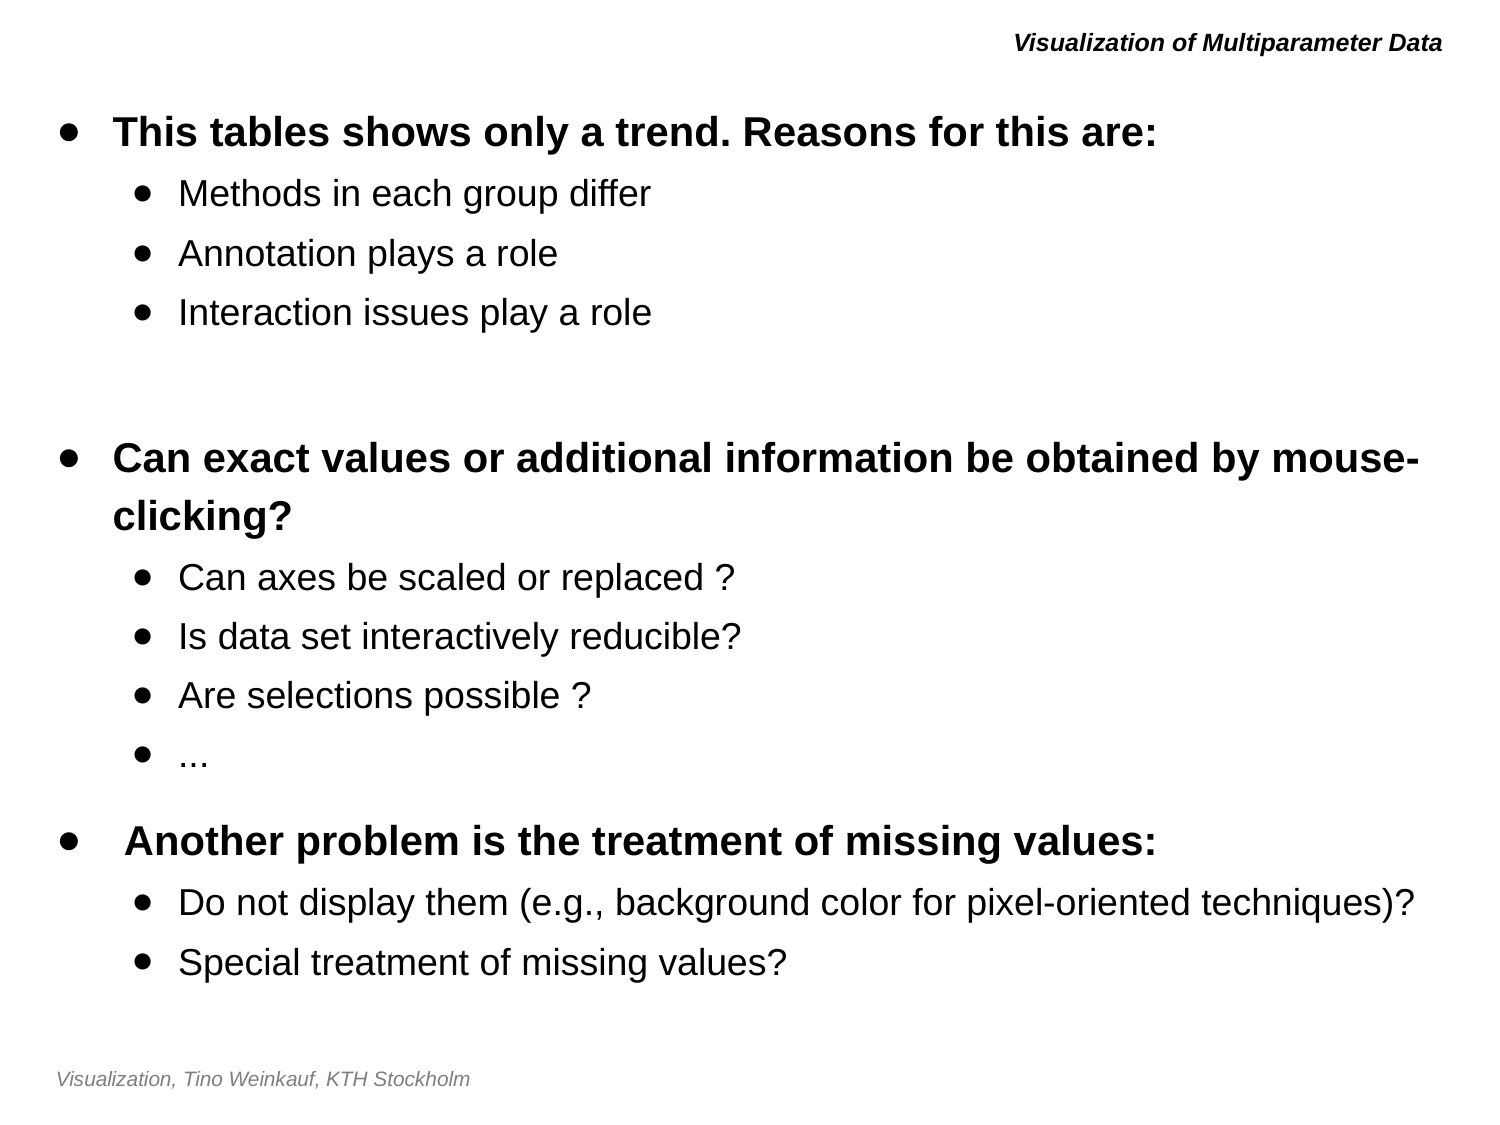

# Visualization of Multiparameter Data
This tables shows only a trend. Reasons for this are:
Methods in each group differ
Annotation plays a role
Interaction issues play a role

Can exact values or additional information be obtained by mouse-clicking?
Can axes be scaled or replaced ?
Is data set interactively reducible?
Are selections possible ?
...
 Another problem is the treatment of missing values:
Do not display them (e.g., background color for pixel-oriented techniques)?
Special treatment of missing values?